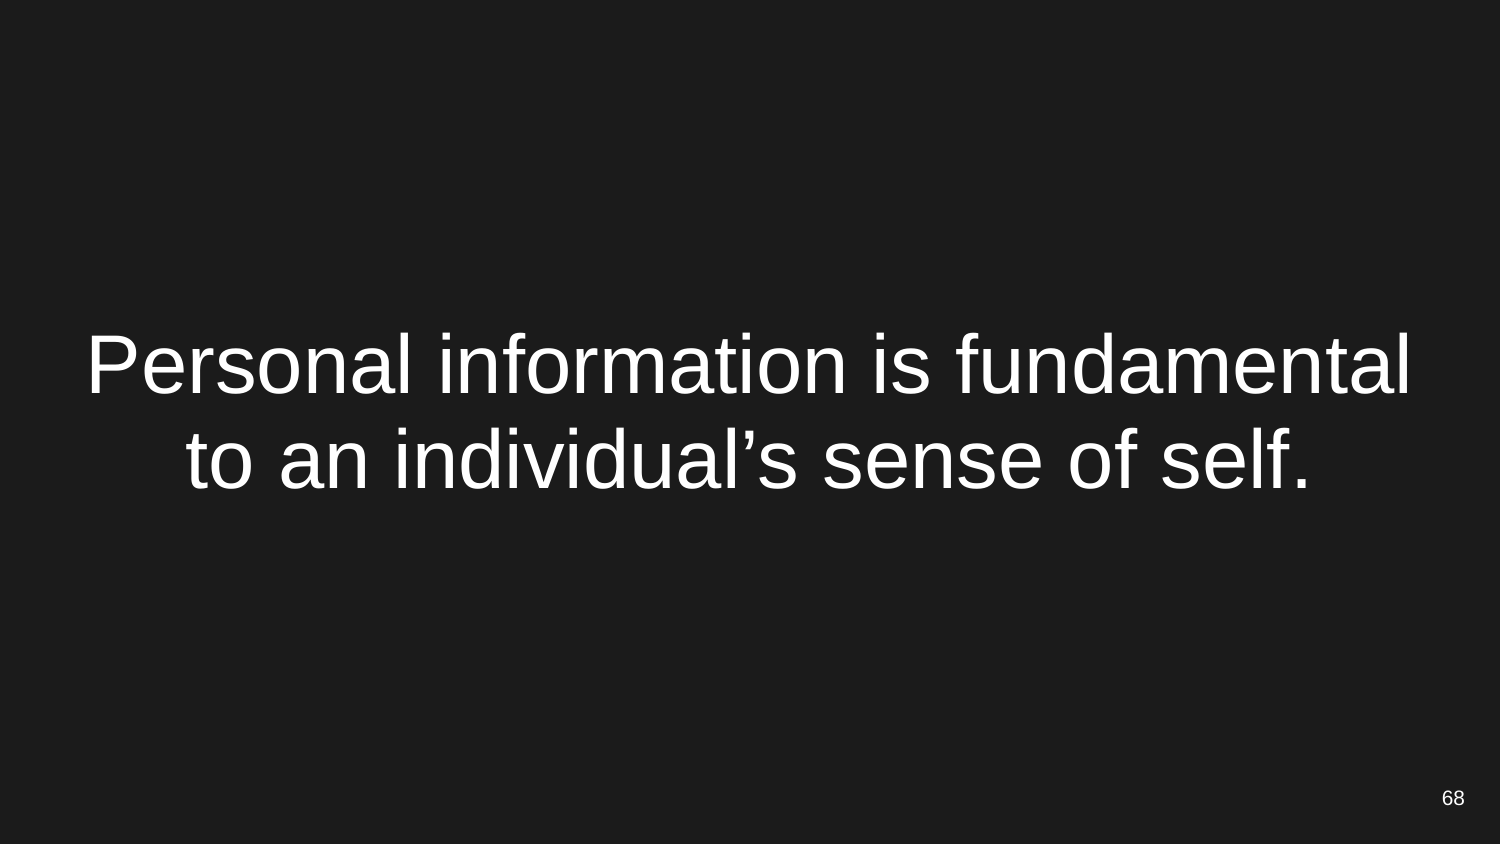

# Personal information is fundamental to an individual’s sense of self.
68